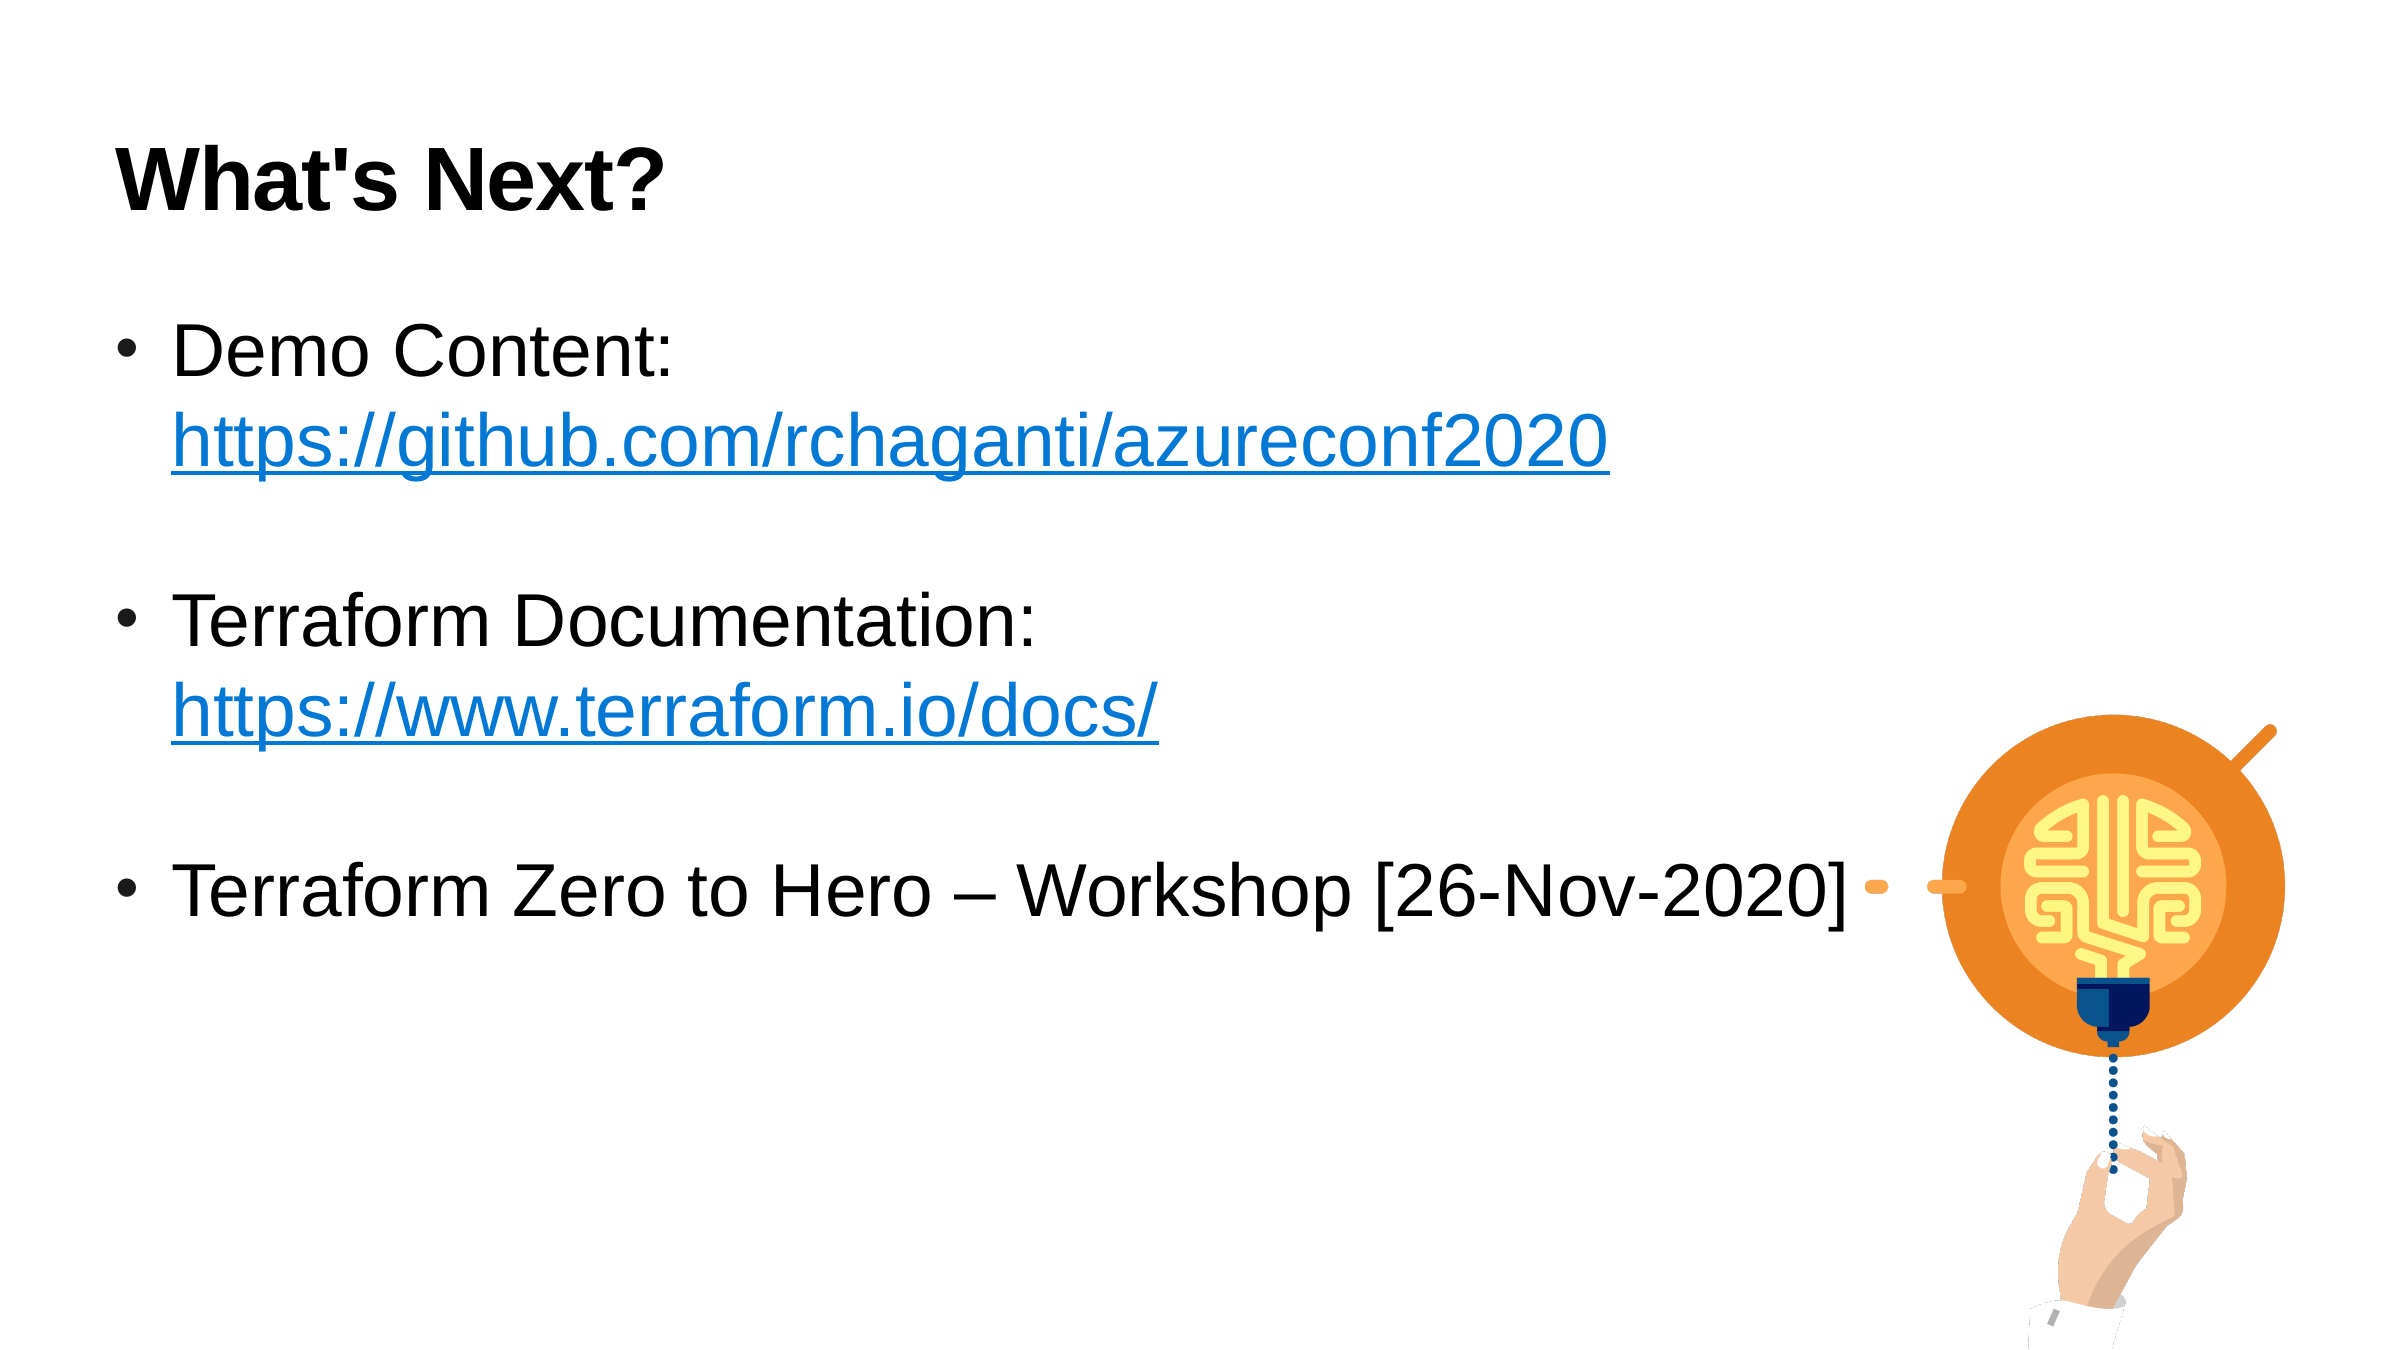

# What's Next?
Demo Content: https://github.com/rchaganti/azureconf2020

Terraform Documentation: https://www.terraform.io/docs/

Terraform Zero to Hero – Workshop [26-Nov-2020]